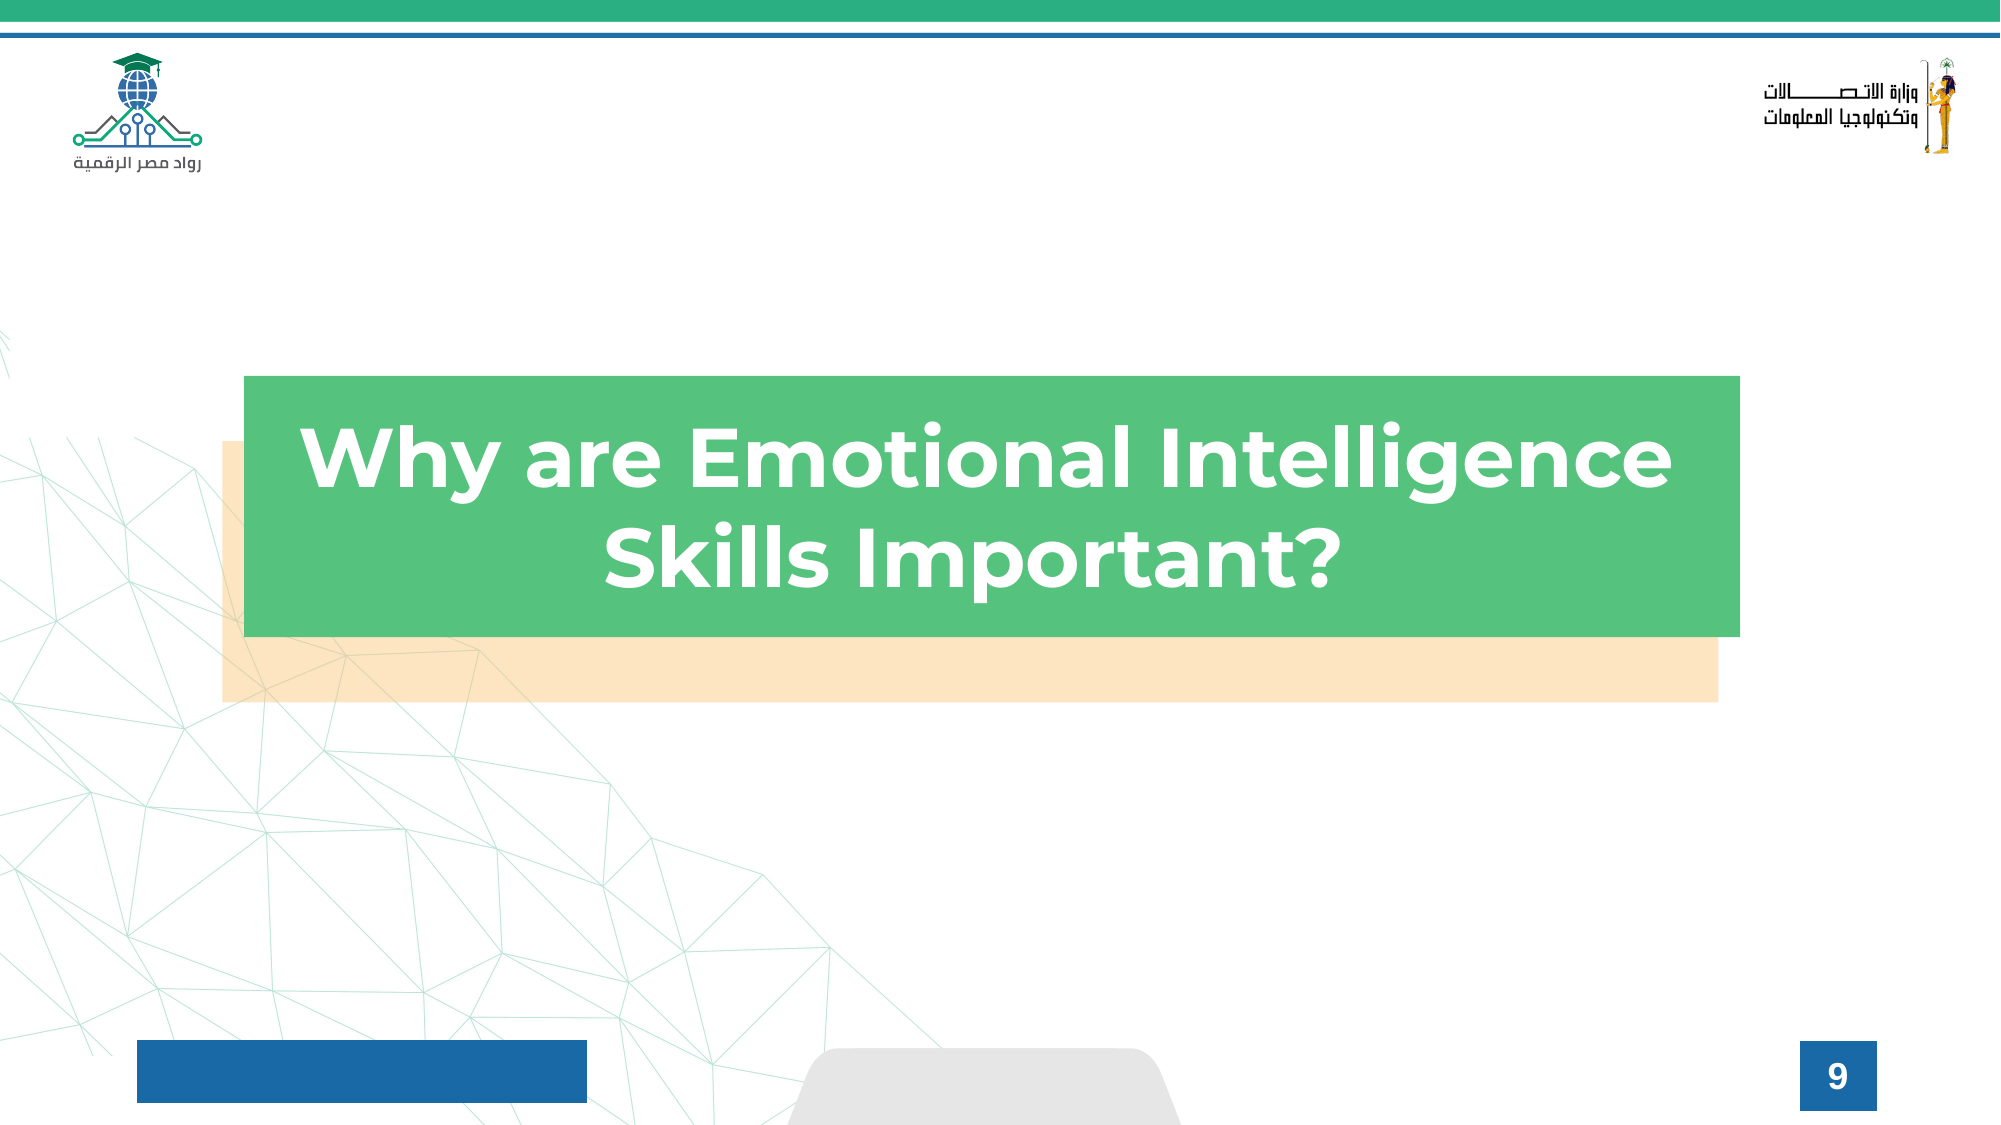

Why are Emotional Intelligence Skills Important?
9